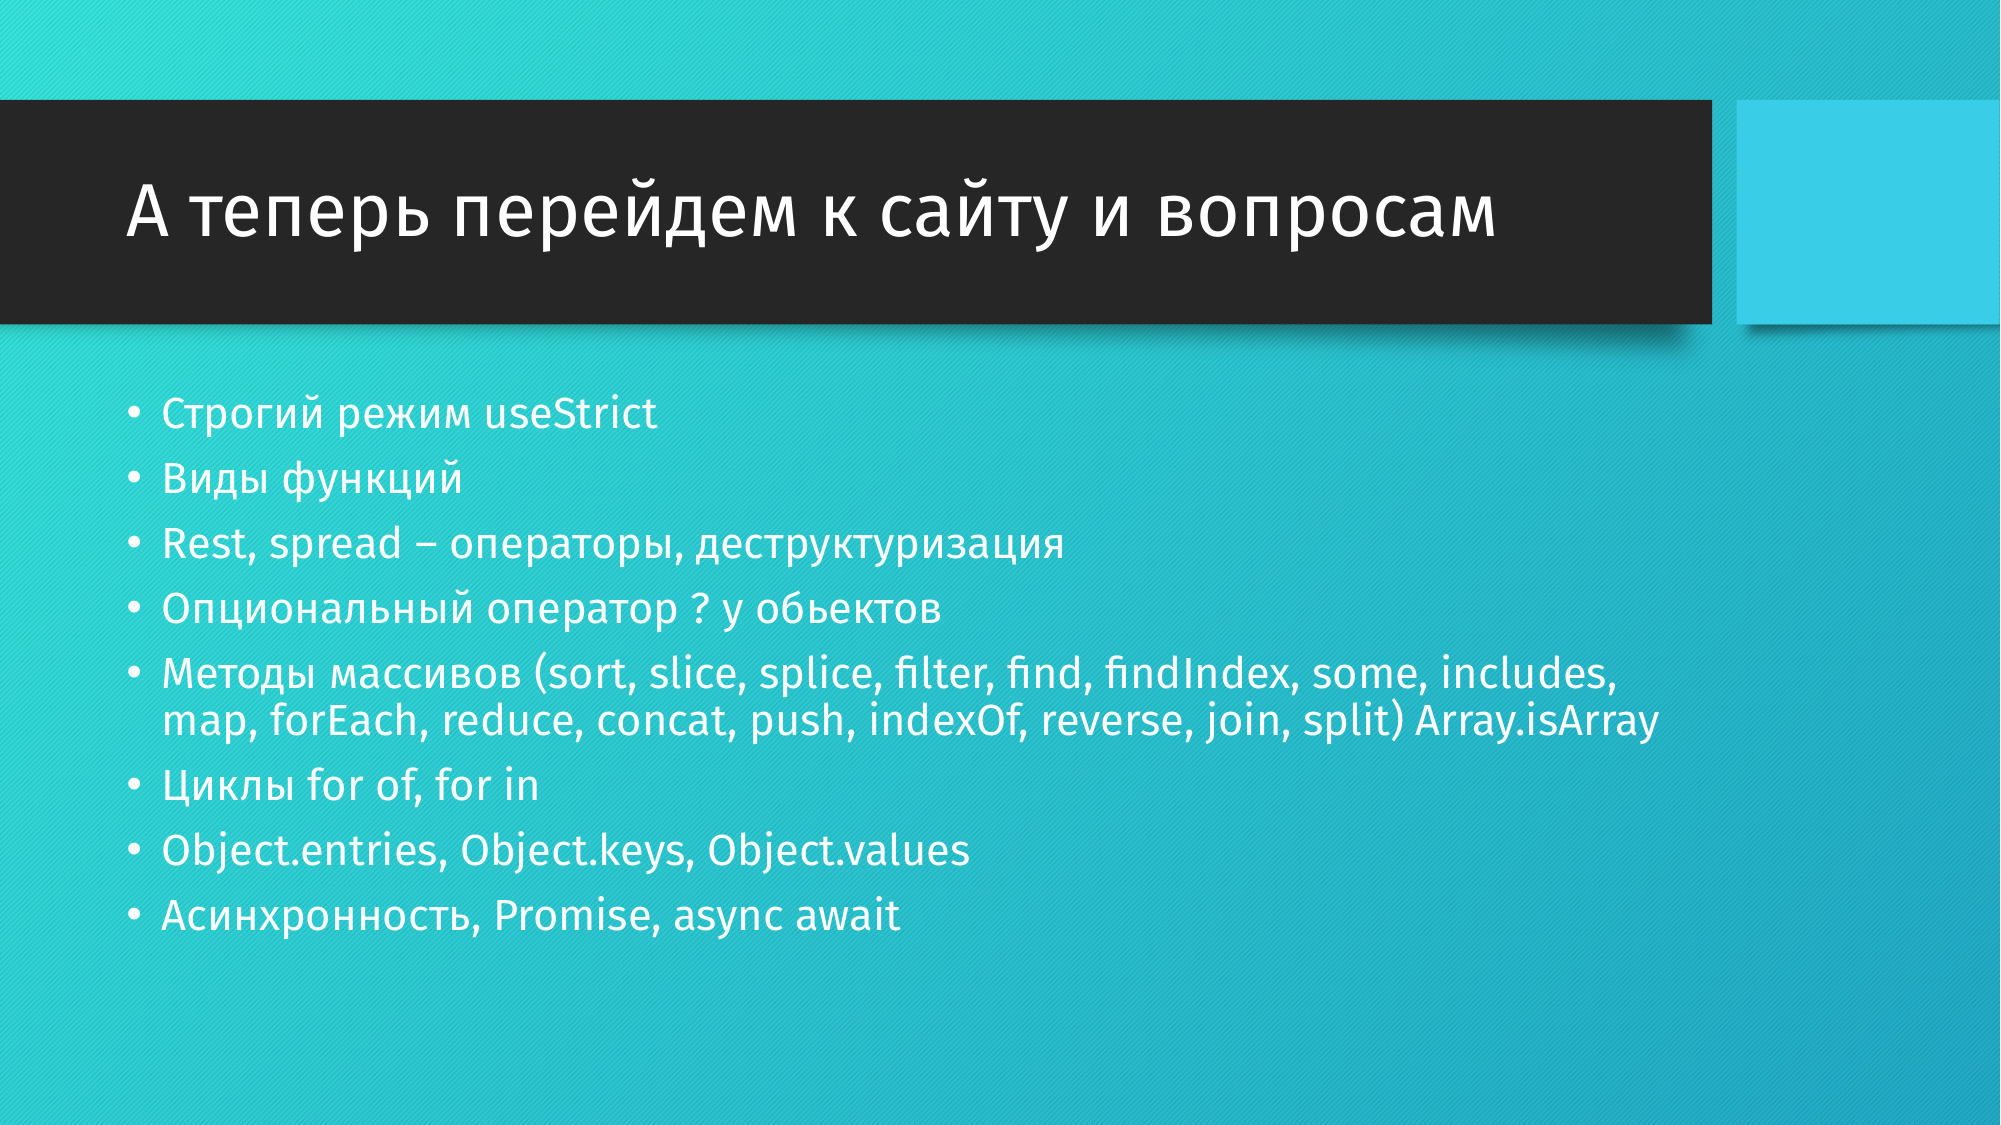

# А теперь перейдем к сайту и вопросам
Строгий режим useStrict
Виды функций
Rest, spread – операторы, деструктуризация
Опциональный оператор ? у обьектов
Методы массивов (sort, slice, splice, filter, find, findIndex, some, includes, map, forEach, reduce, concat, push, indexOf, reverse, join, split) Array.isArray
Циклы for of, for in
Object.entries, Object.keys, Object.values
Асинхронность, Promise, async await